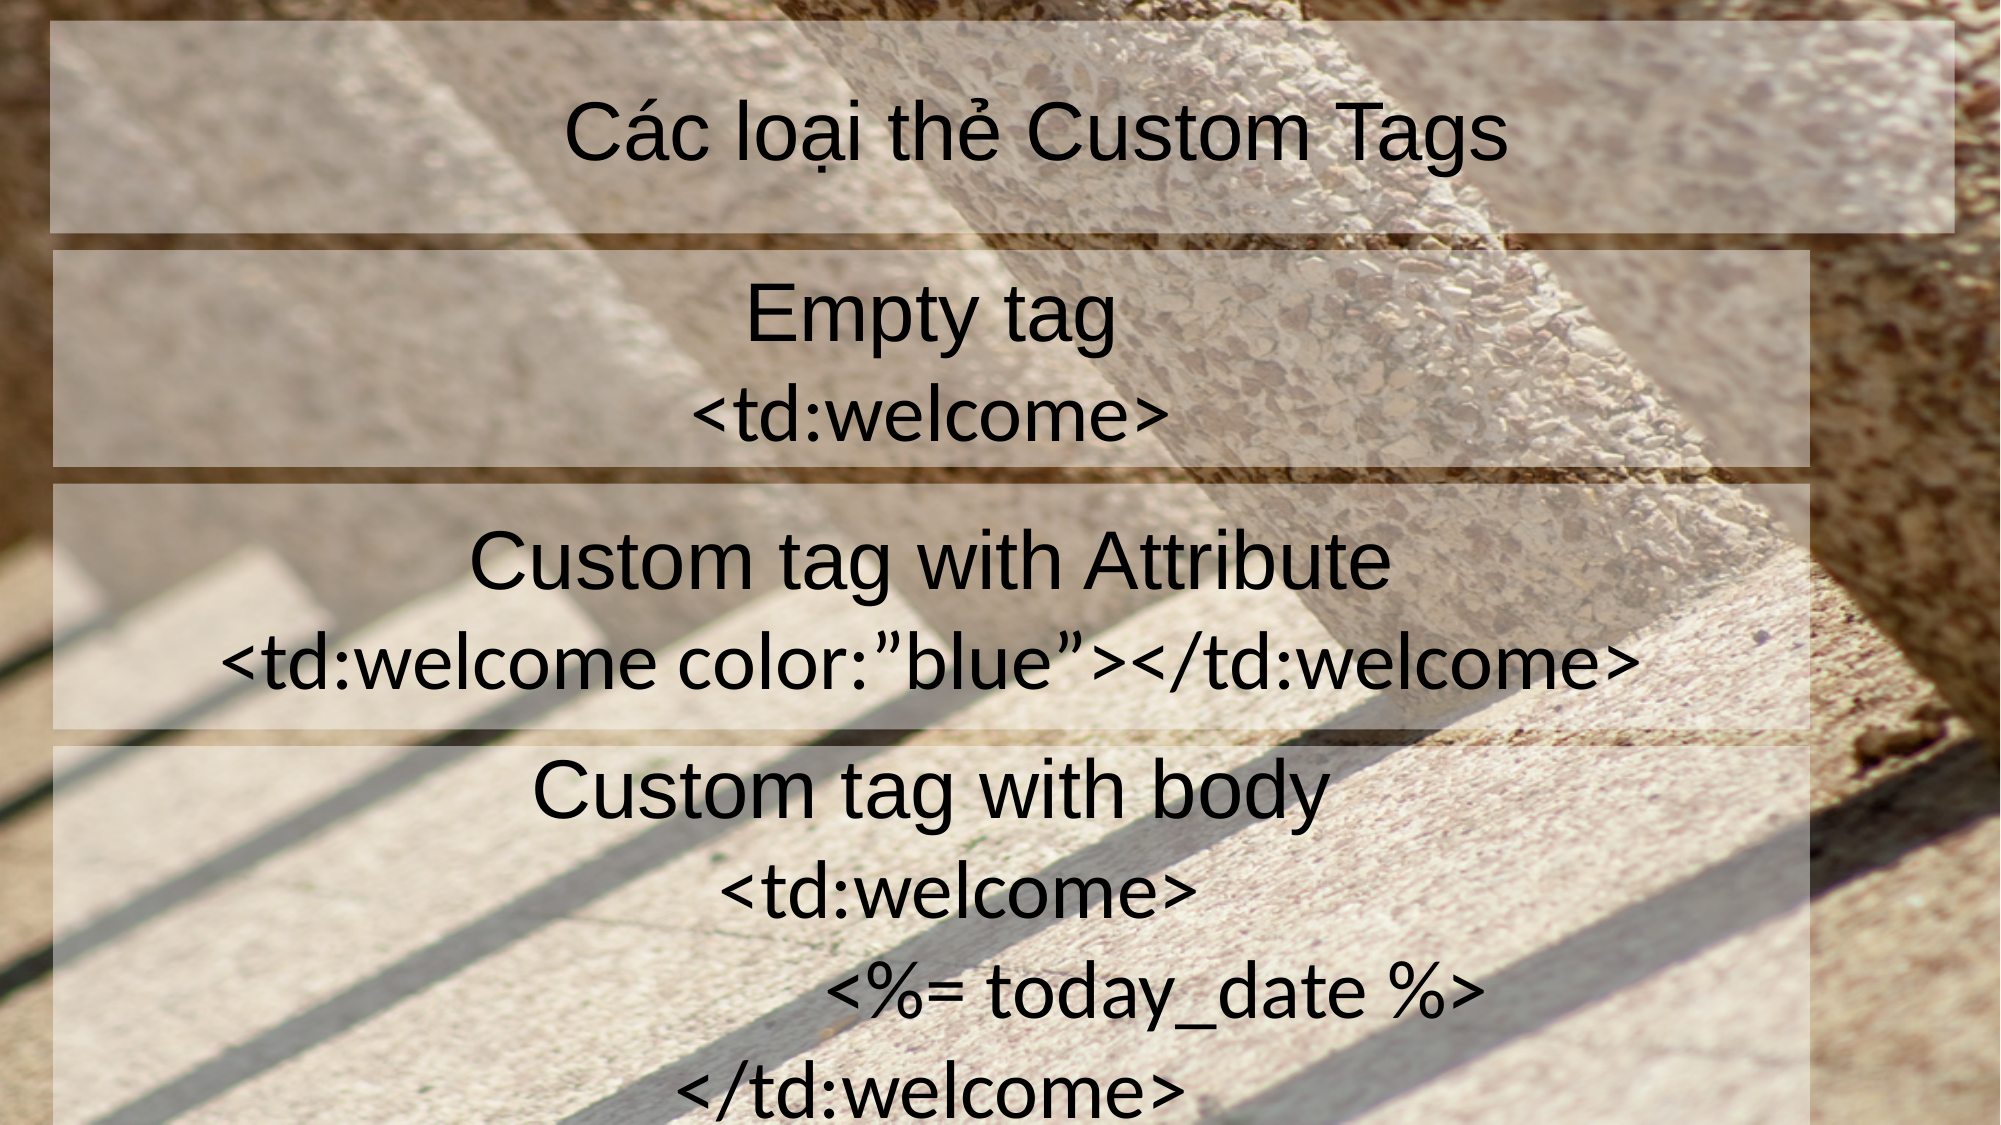

Các loại thẻ Custom Tags
Empty tag
<td:welcome>
Custom tag with Attribute
<td:welcome color:”blue”></td:welcome>
Custom tag with body
   <td:welcome>
           		<%= today_date %>
</td:welcome>